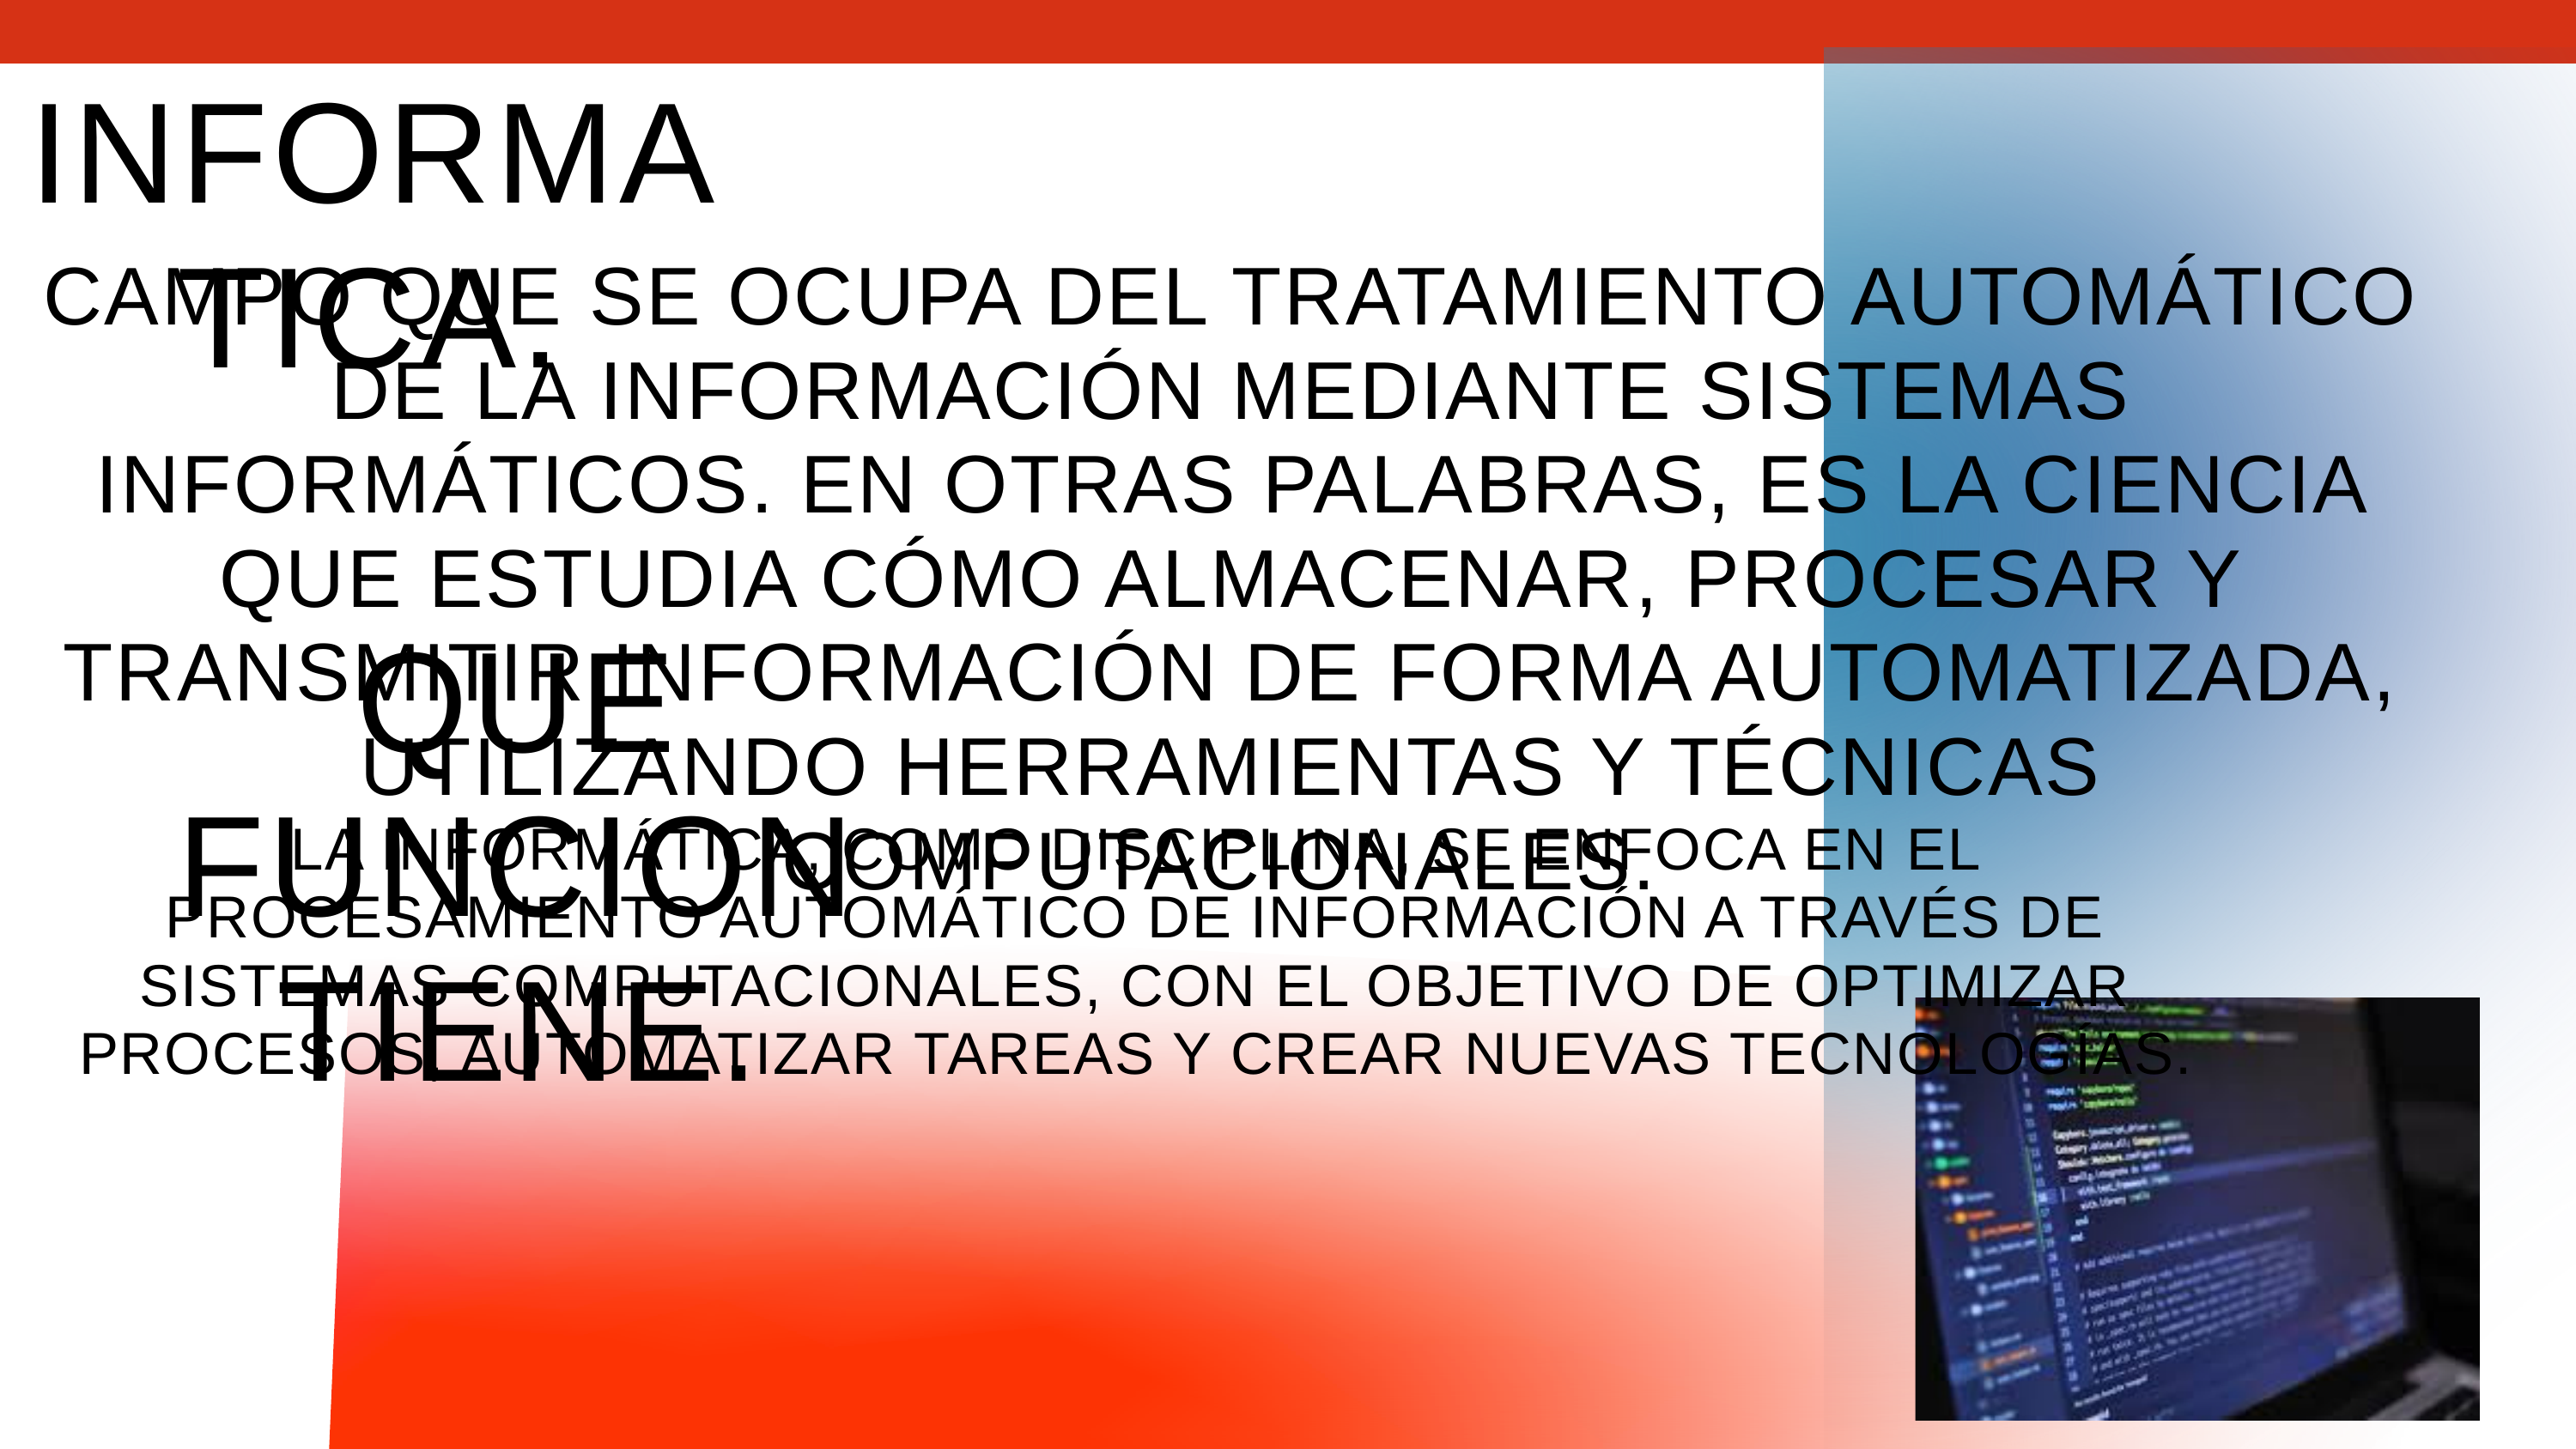

INFORMATICA.
CAMPO QUE SE OCUPA DEL TRATAMIENTO AUTOMÁTICO DE LA INFORMACIÓN MEDIANTE SISTEMAS INFORMÁTICOS. EN OTRAS PALABRAS, ES LA CIENCIA QUE ESTUDIA CÓMO ALMACENAR, PROCESAR Y TRANSMITIR INFORMACIÓN DE FORMA AUTOMATIZADA, UTILIZANDO HERRAMIENTAS Y TÉCNICAS COMPUTACIONALES.

QUE FUNCION TIENE.
LA INFORMÁTICA, COMO DISCIPLINA, SE ENFOCA EN EL PROCESAMIENTO AUTOMÁTICO DE INFORMACIÓN A TRAVÉS DE SISTEMAS COMPUTACIONALES, CON EL OBJETIVO DE OPTIMIZAR PROCESOS, AUTOMATIZAR TAREAS Y CREAR NUEVAS TECNOLOGÍAS.